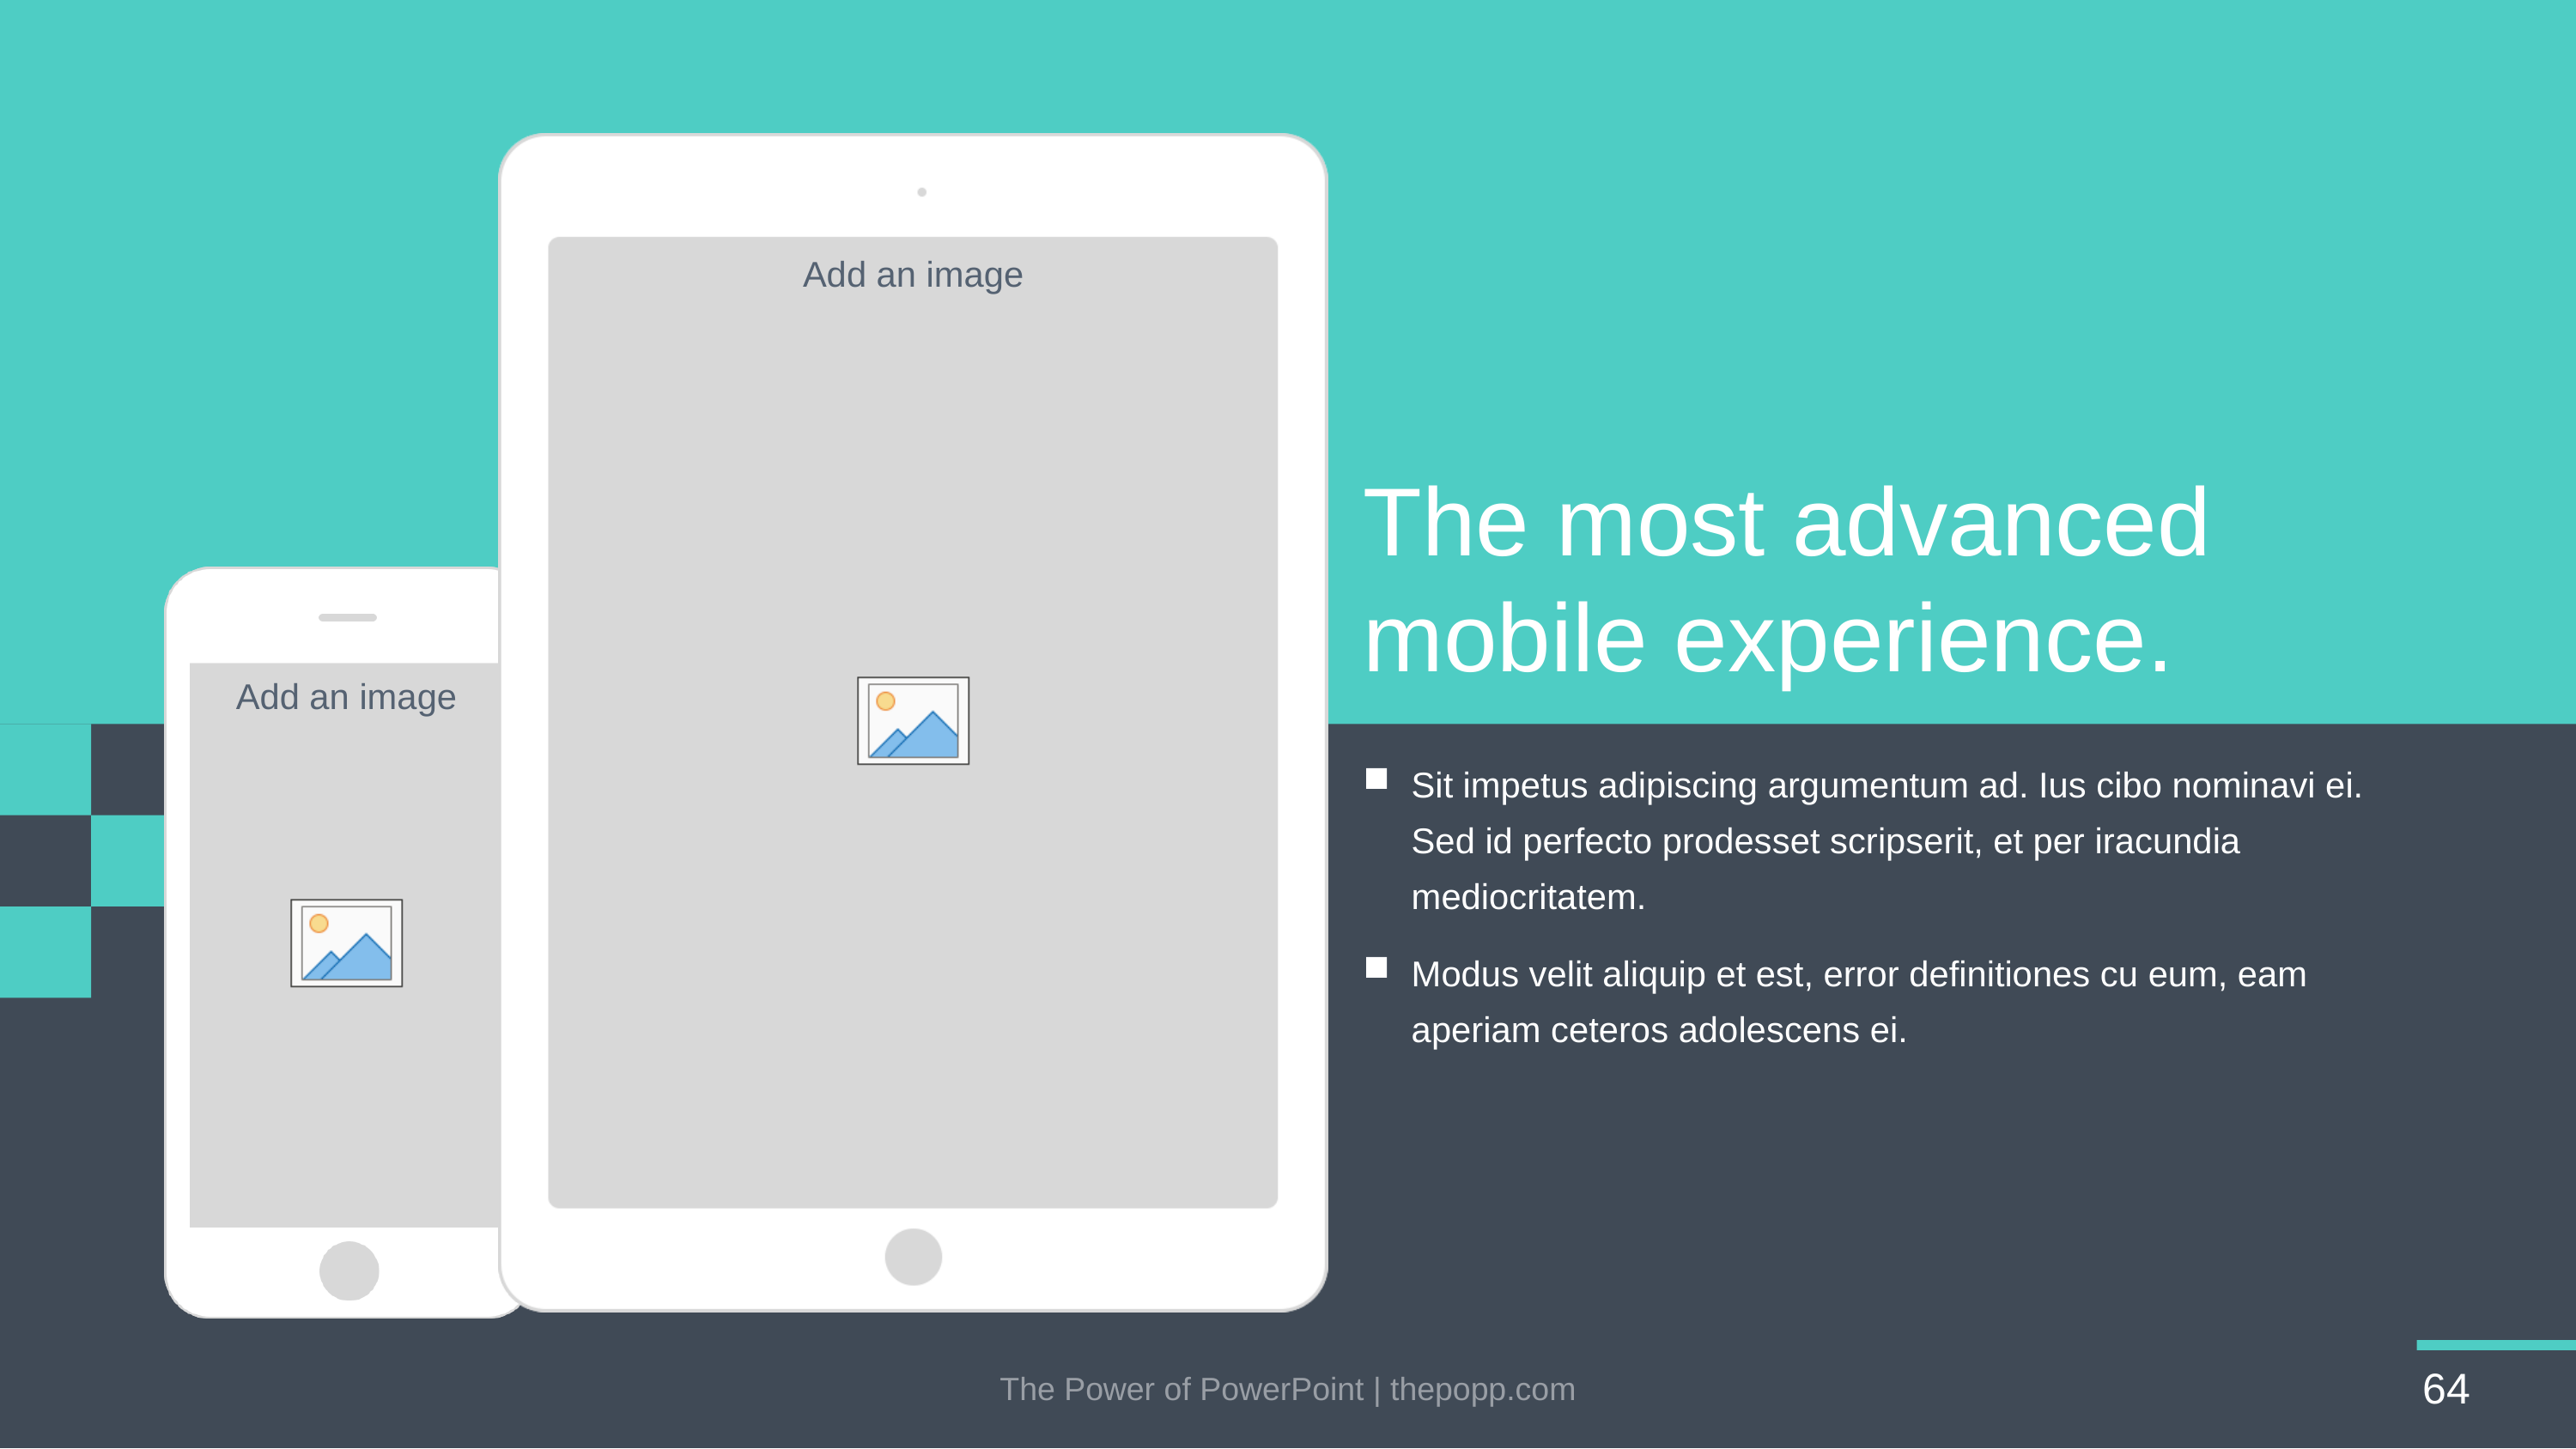

The most advanced mobile experience.

Sit impetus adipiscing argumentum ad. Ius cibo nominavi ei. Sed id perfecto prodesset scripserit, et per iracundia mediocritatem.
Modus velit aliquip et est, error definitiones cu eum, eam aperiam ceteros adolescens ei.
The Power of PowerPoint | thepopp.com
64